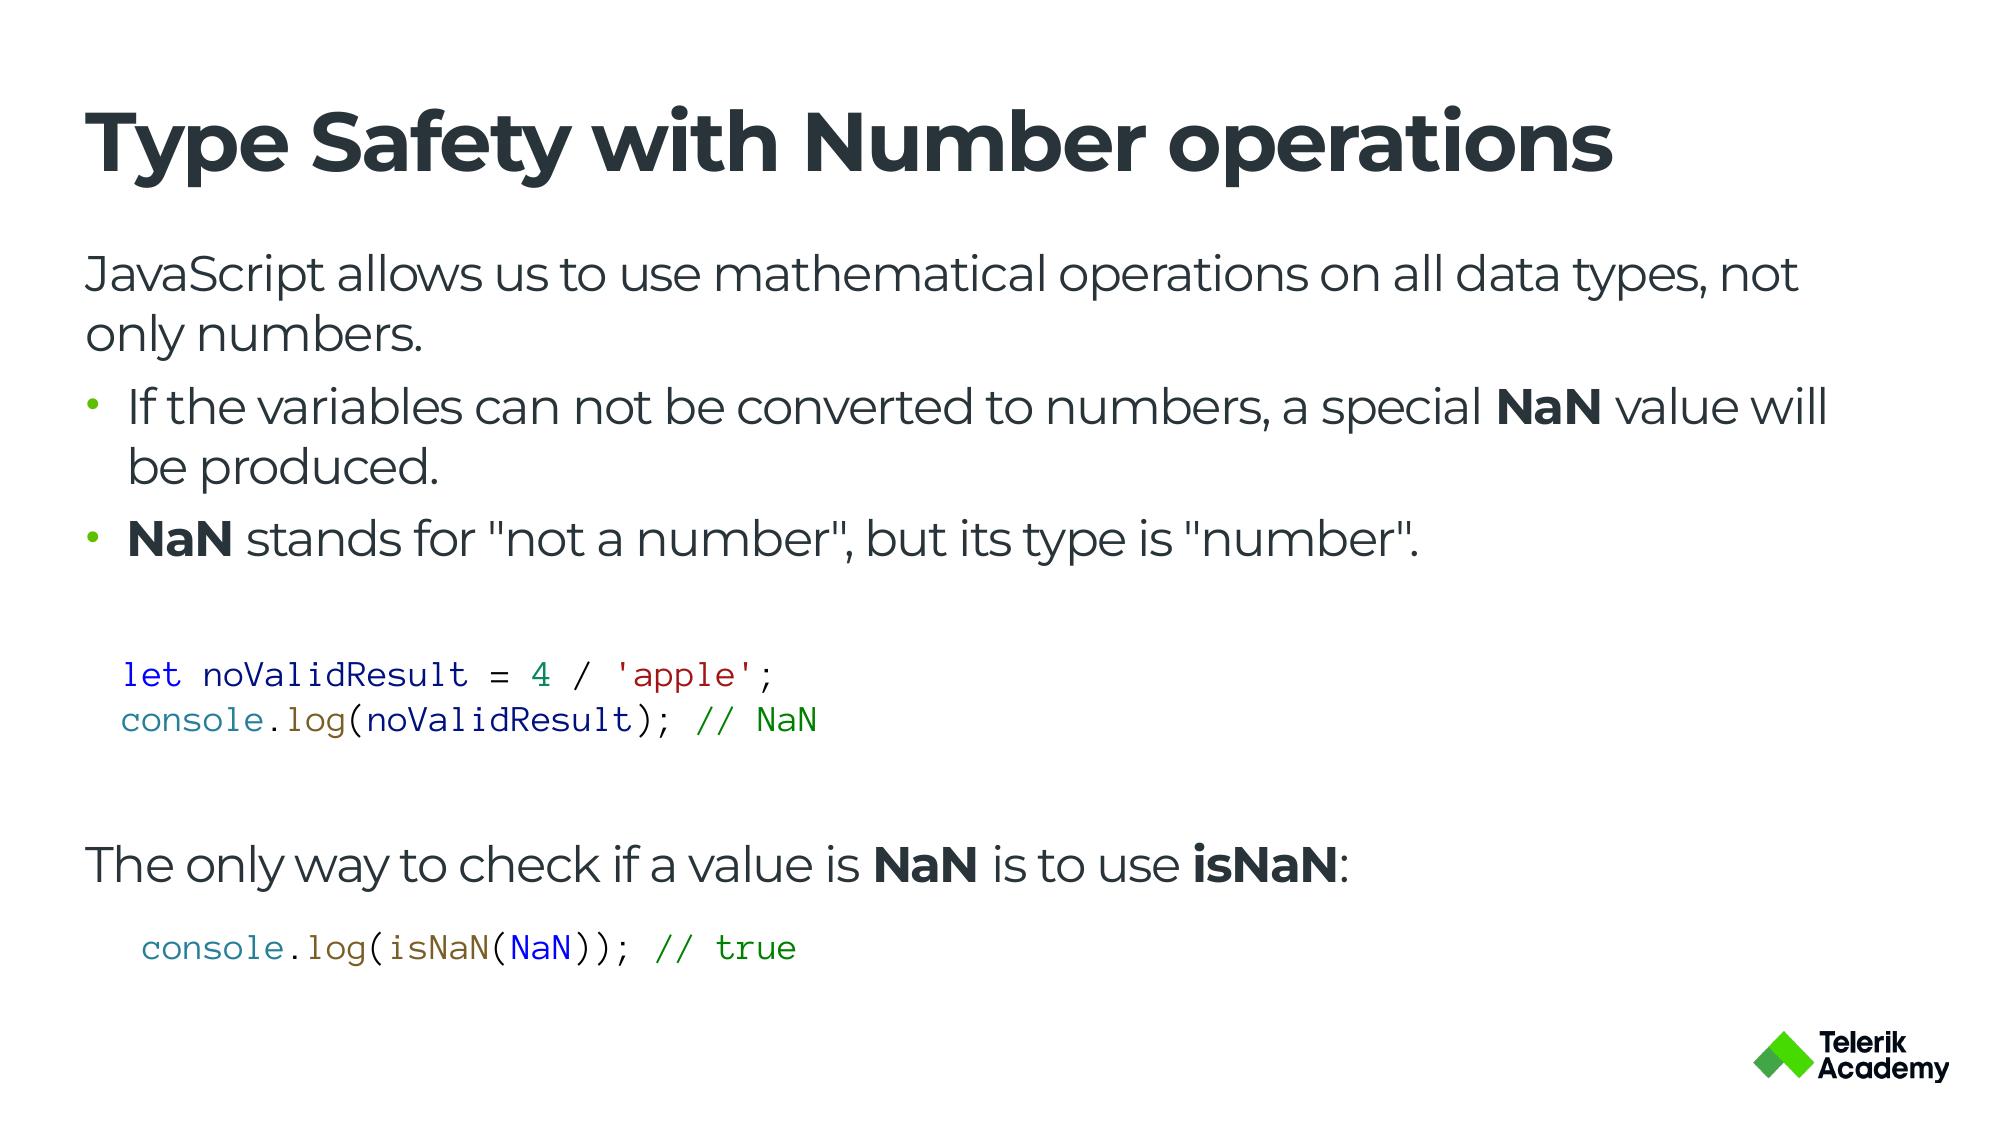

# Type Safety with Number operations
JavaScript allows us to use mathematical operations on all data types, not only numbers.
If the variables can not be converted to numbers, a special NaN value will be produced.
NaN stands for "not a number", but its type is "number".

let noValidResult = 4 / 'apple';
console.log(noValidResult); // NaN
The only way to check if a value is NaN is to use isNaN:

console.log(isNaN(NaN)); // true